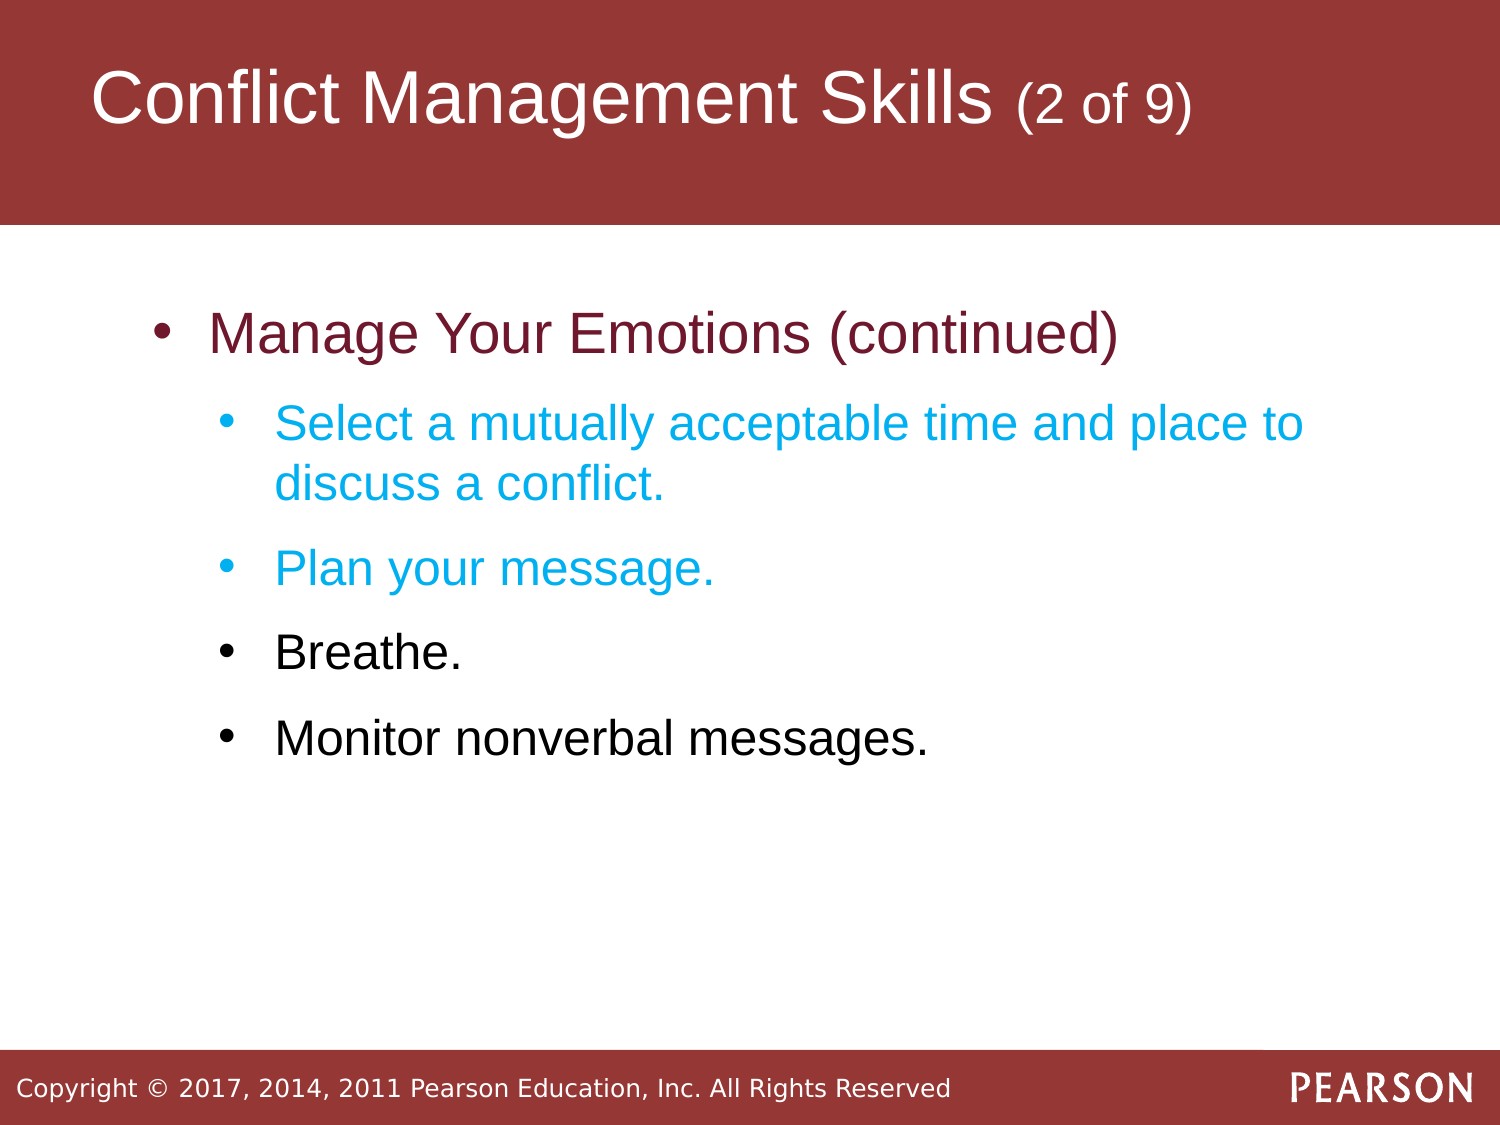

# Conflict Management Skills (2 of 9)
Manage Your Emotions (continued)
Select a mutually acceptable time and place to discuss a conflict.
Plan your message.
Breathe.
Monitor nonverbal messages.